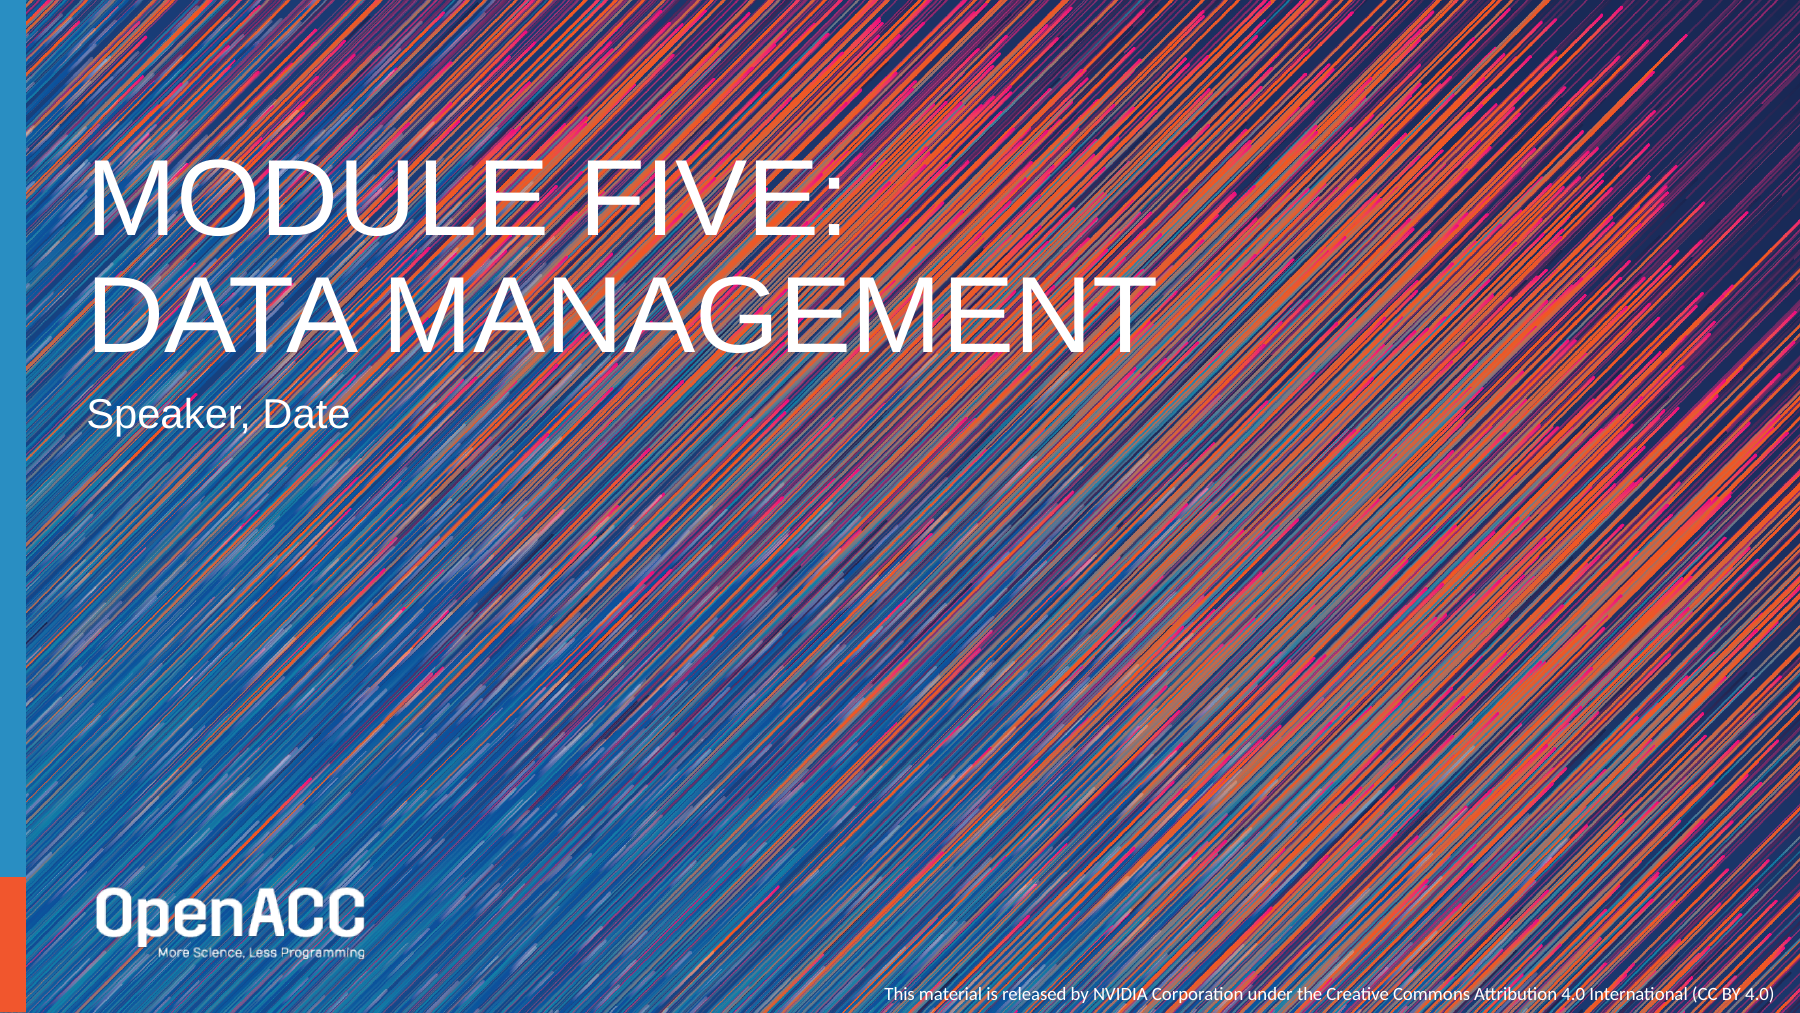

# MODULE five: data management
Speaker, Date